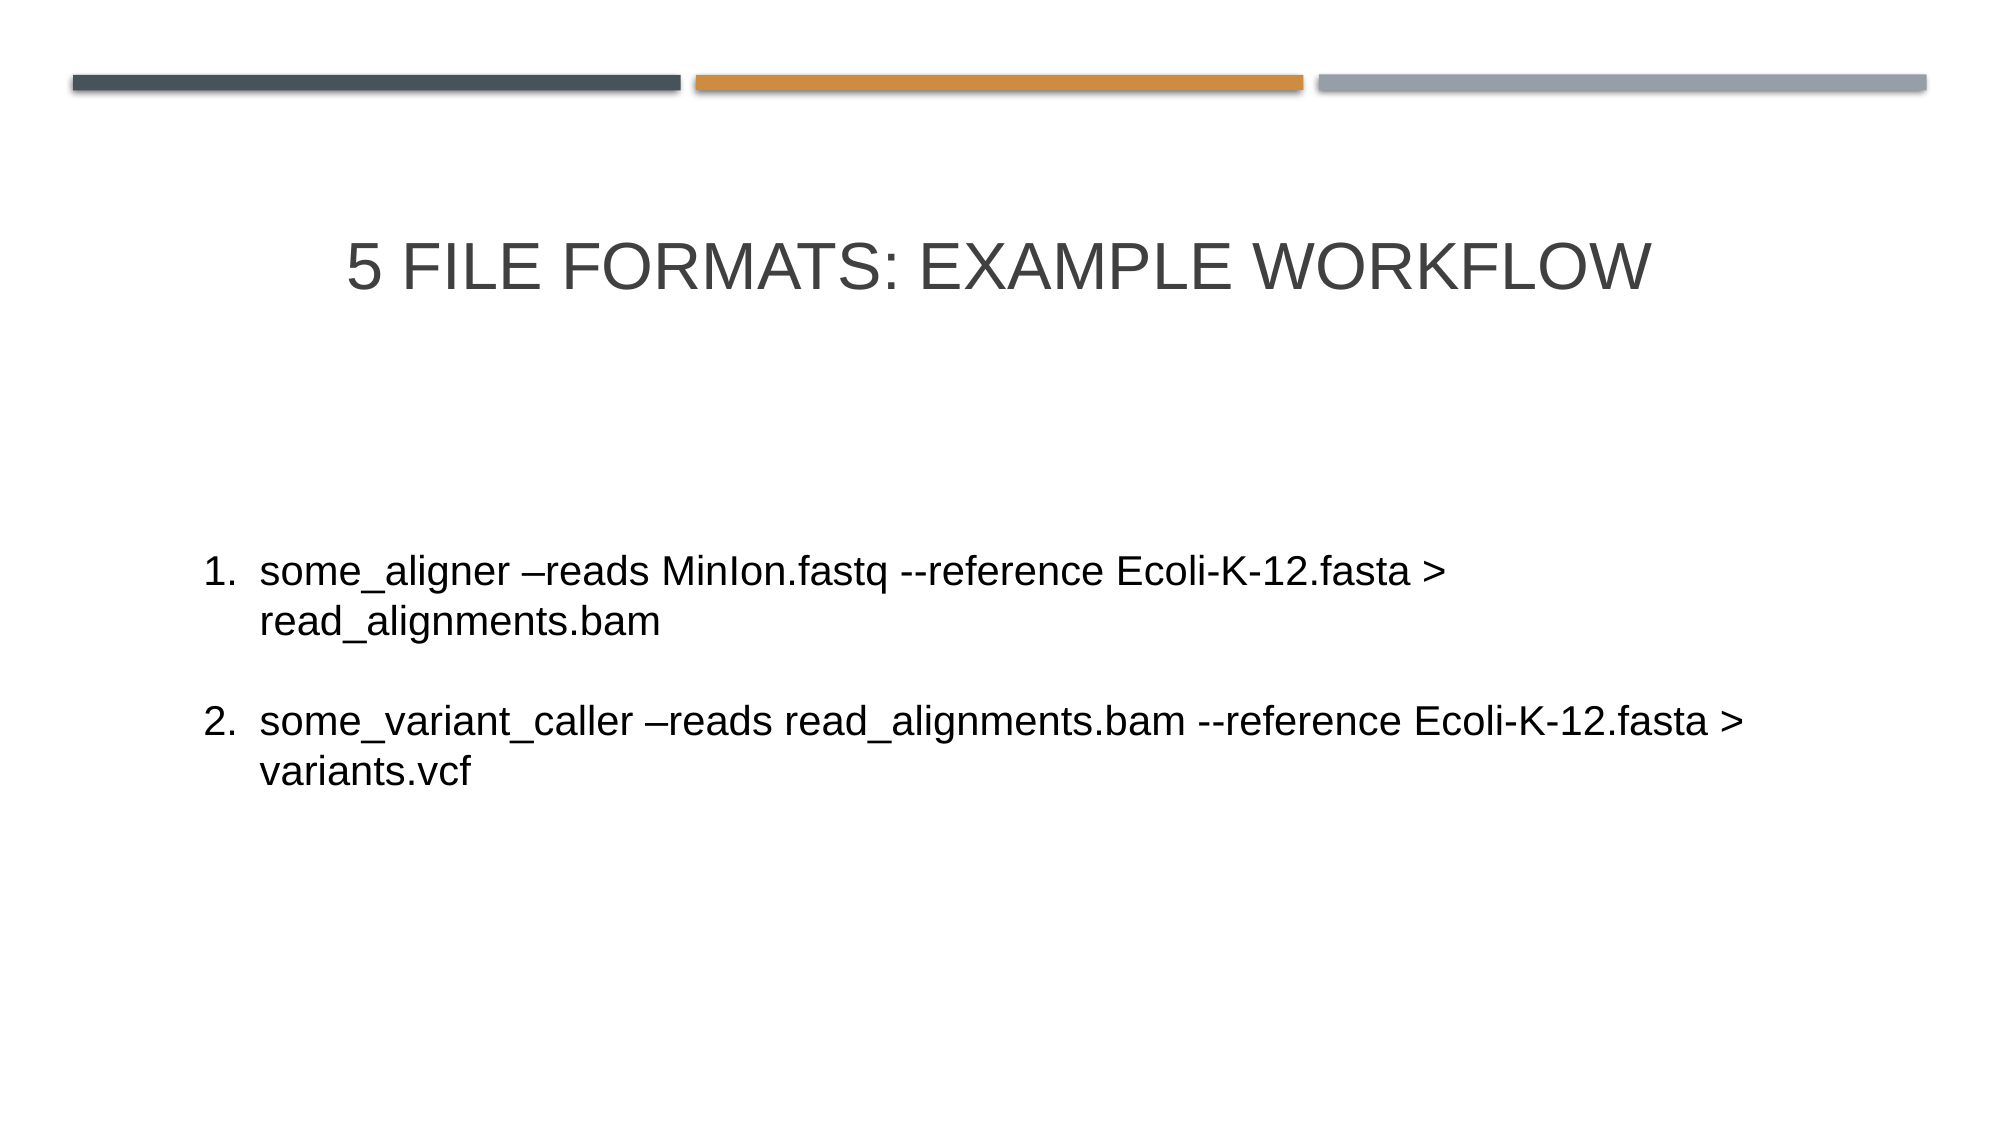

# 5 file formats: Example workflow
some_aligner –reads MinIon.fastq --reference Ecoli-K-12.fasta > read_alignments.bam

some_variant_caller –reads read_alignments.bam --reference Ecoli-K-12.fasta > variants.vcf